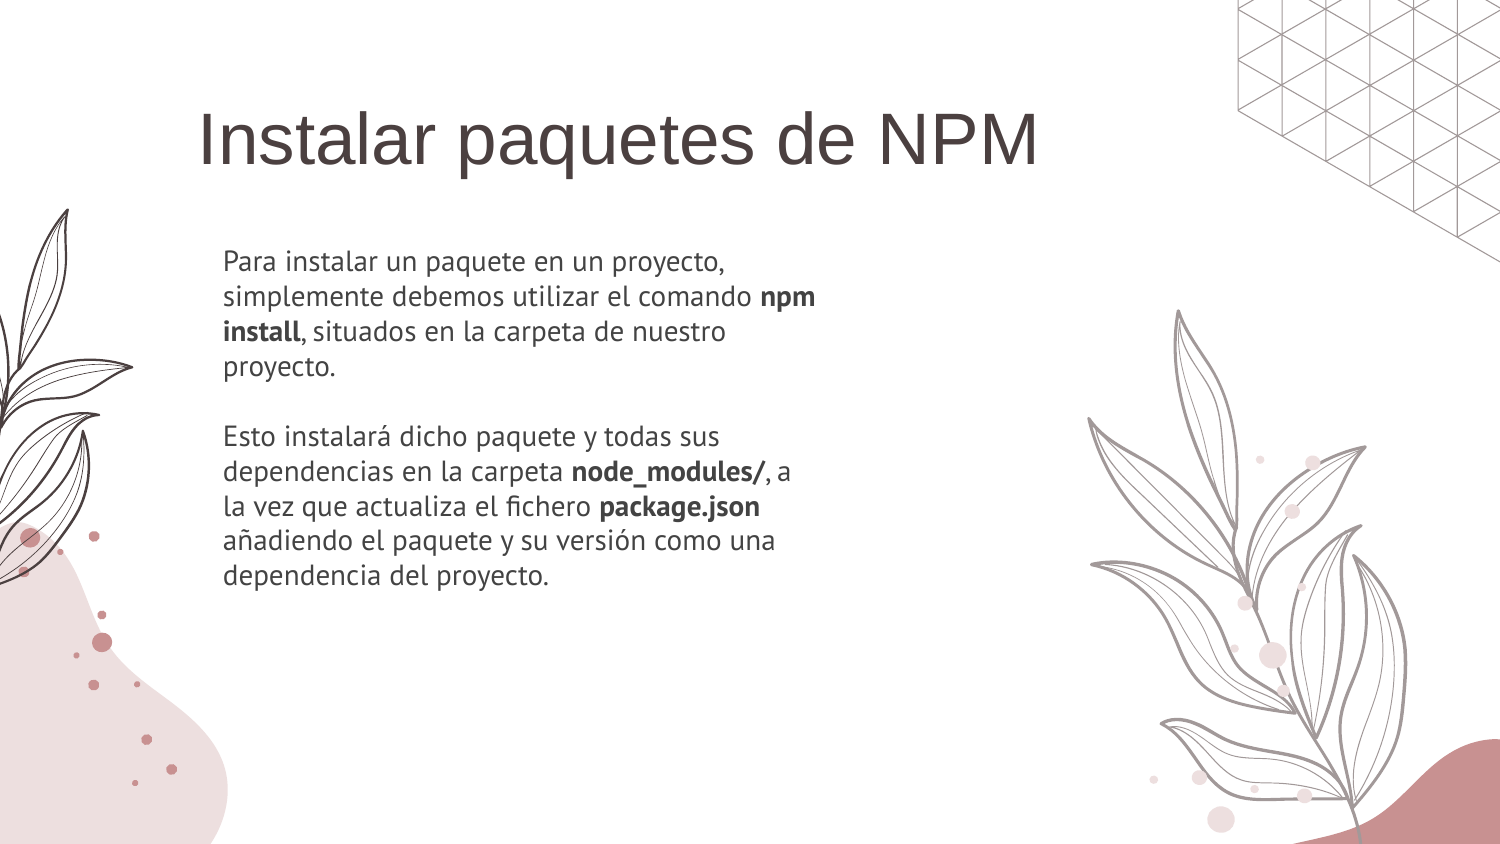

# Instalar paquetes de NPM
Para instalar un paquete en un proyecto, simplemente debemos utilizar el comando npm install, situados en la carpeta de nuestro proyecto.

Esto instalará dicho paquete y todas sus dependencias en la carpeta node_modules/, a la vez que actualiza el fichero package.json añadiendo el paquete y su versión como una dependencia del proyecto.